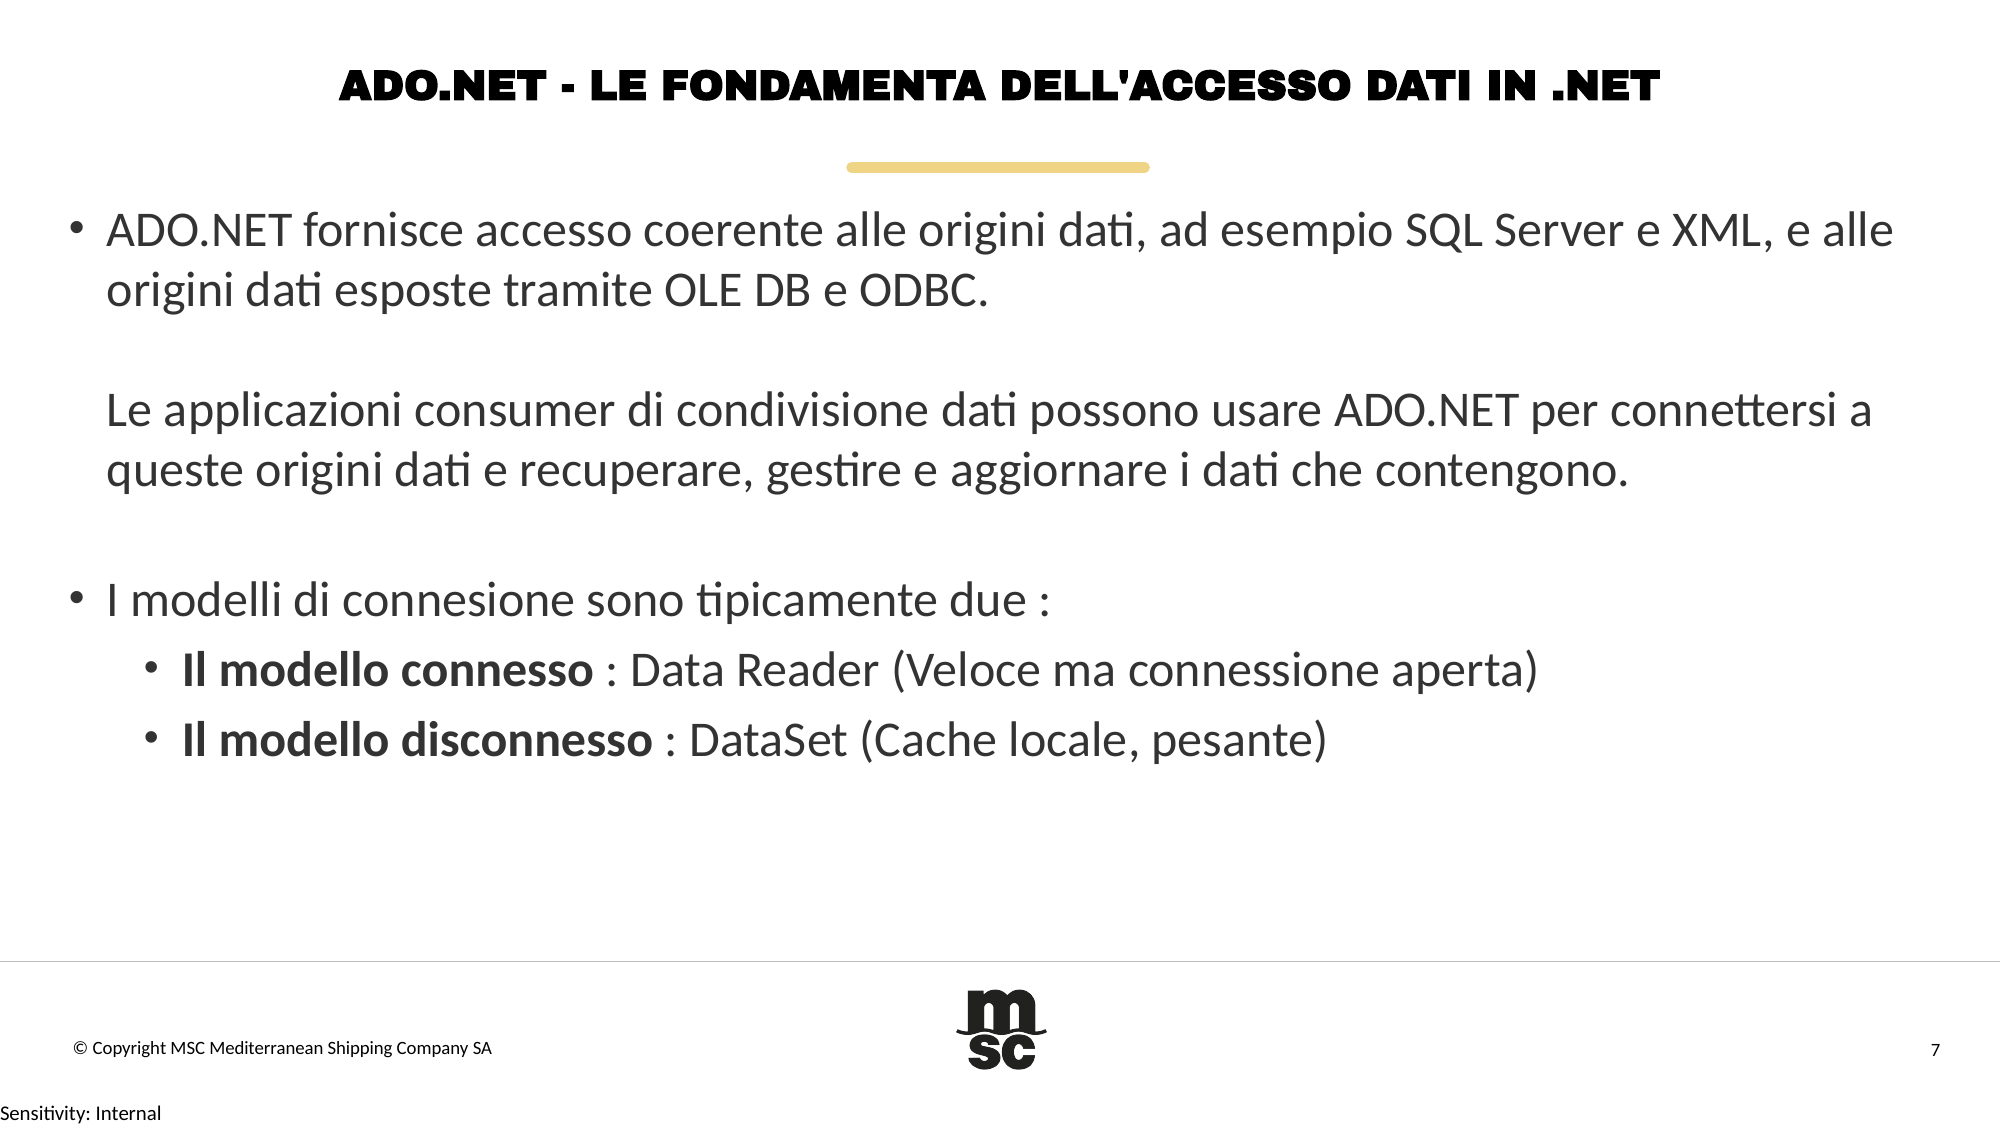

# ADO.NET - Le Fondamenta dell'Accesso Dati in .NET
ADO.NET fornisce accesso coerente alle origini dati, ad esempio SQL Server e XML, e alle origini dati esposte tramite OLE DB e ODBC.
Le applicazioni consumer di condivisione dati possono usare ADO.NET per connettersi a queste origini dati e recuperare, gestire e aggiornare i dati che contengono.
I modelli di connesione sono tipicamente due :
Il modello connesso : Data Reader (Veloce ma connessione aperta)
Il modello disconnesso : DataSet (Cache locale, pesante)
© Copyright MSC Mediterranean Shipping Company SA

7